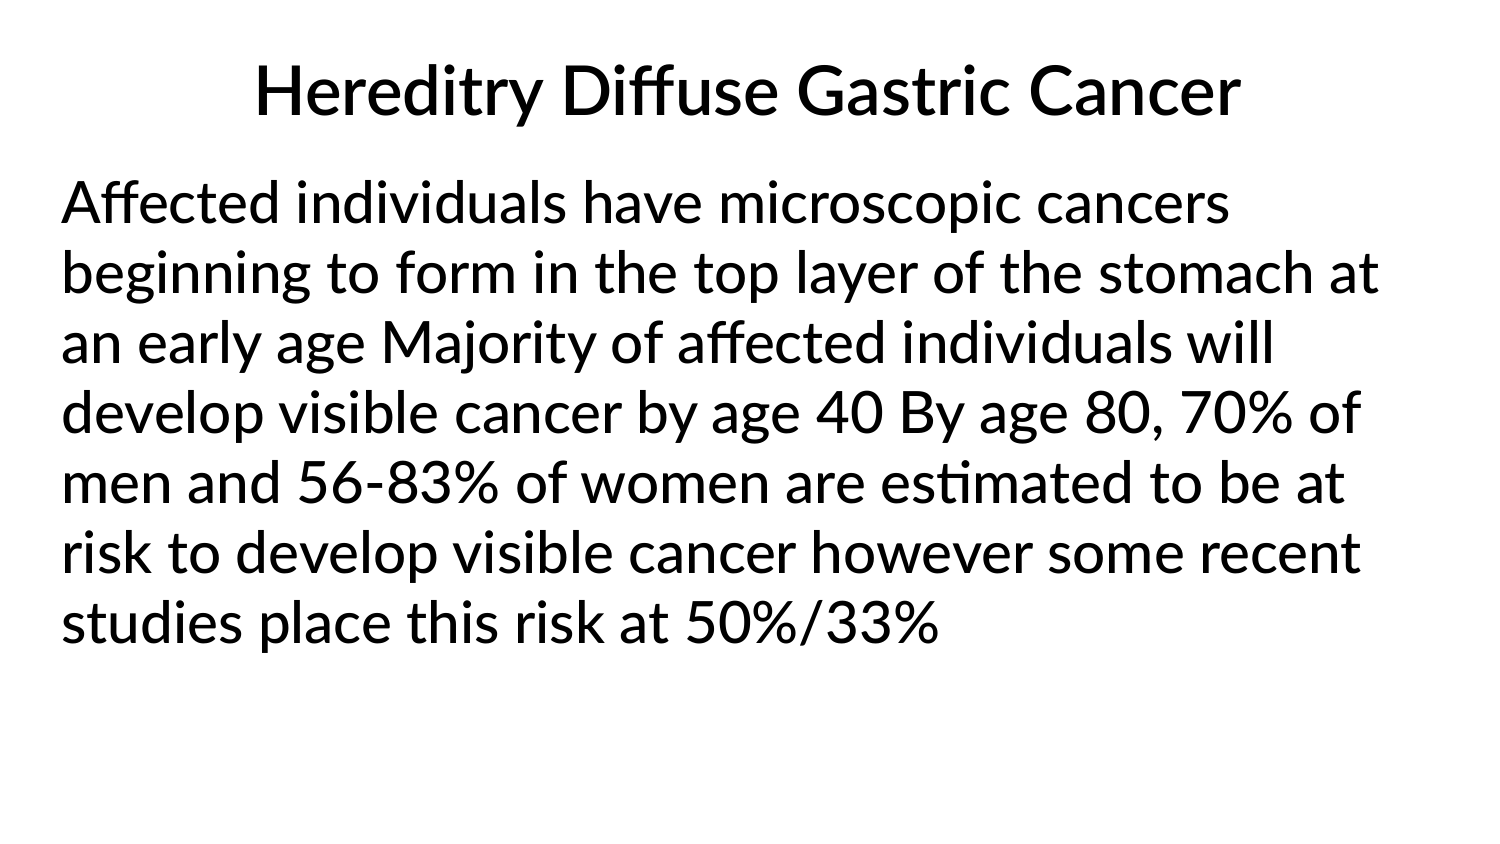

# Hereditry Diffuse Gastric Cancer
Affected individuals have microscopic cancers beginning to form in the top layer of the stomach at an early age Majority of affected individuals will develop visible cancer by age 40 By age 80, 70% of men and 56-83% of women are estimated to be at risk to develop visible cancer however some recent studies place this risk at 50%/33%